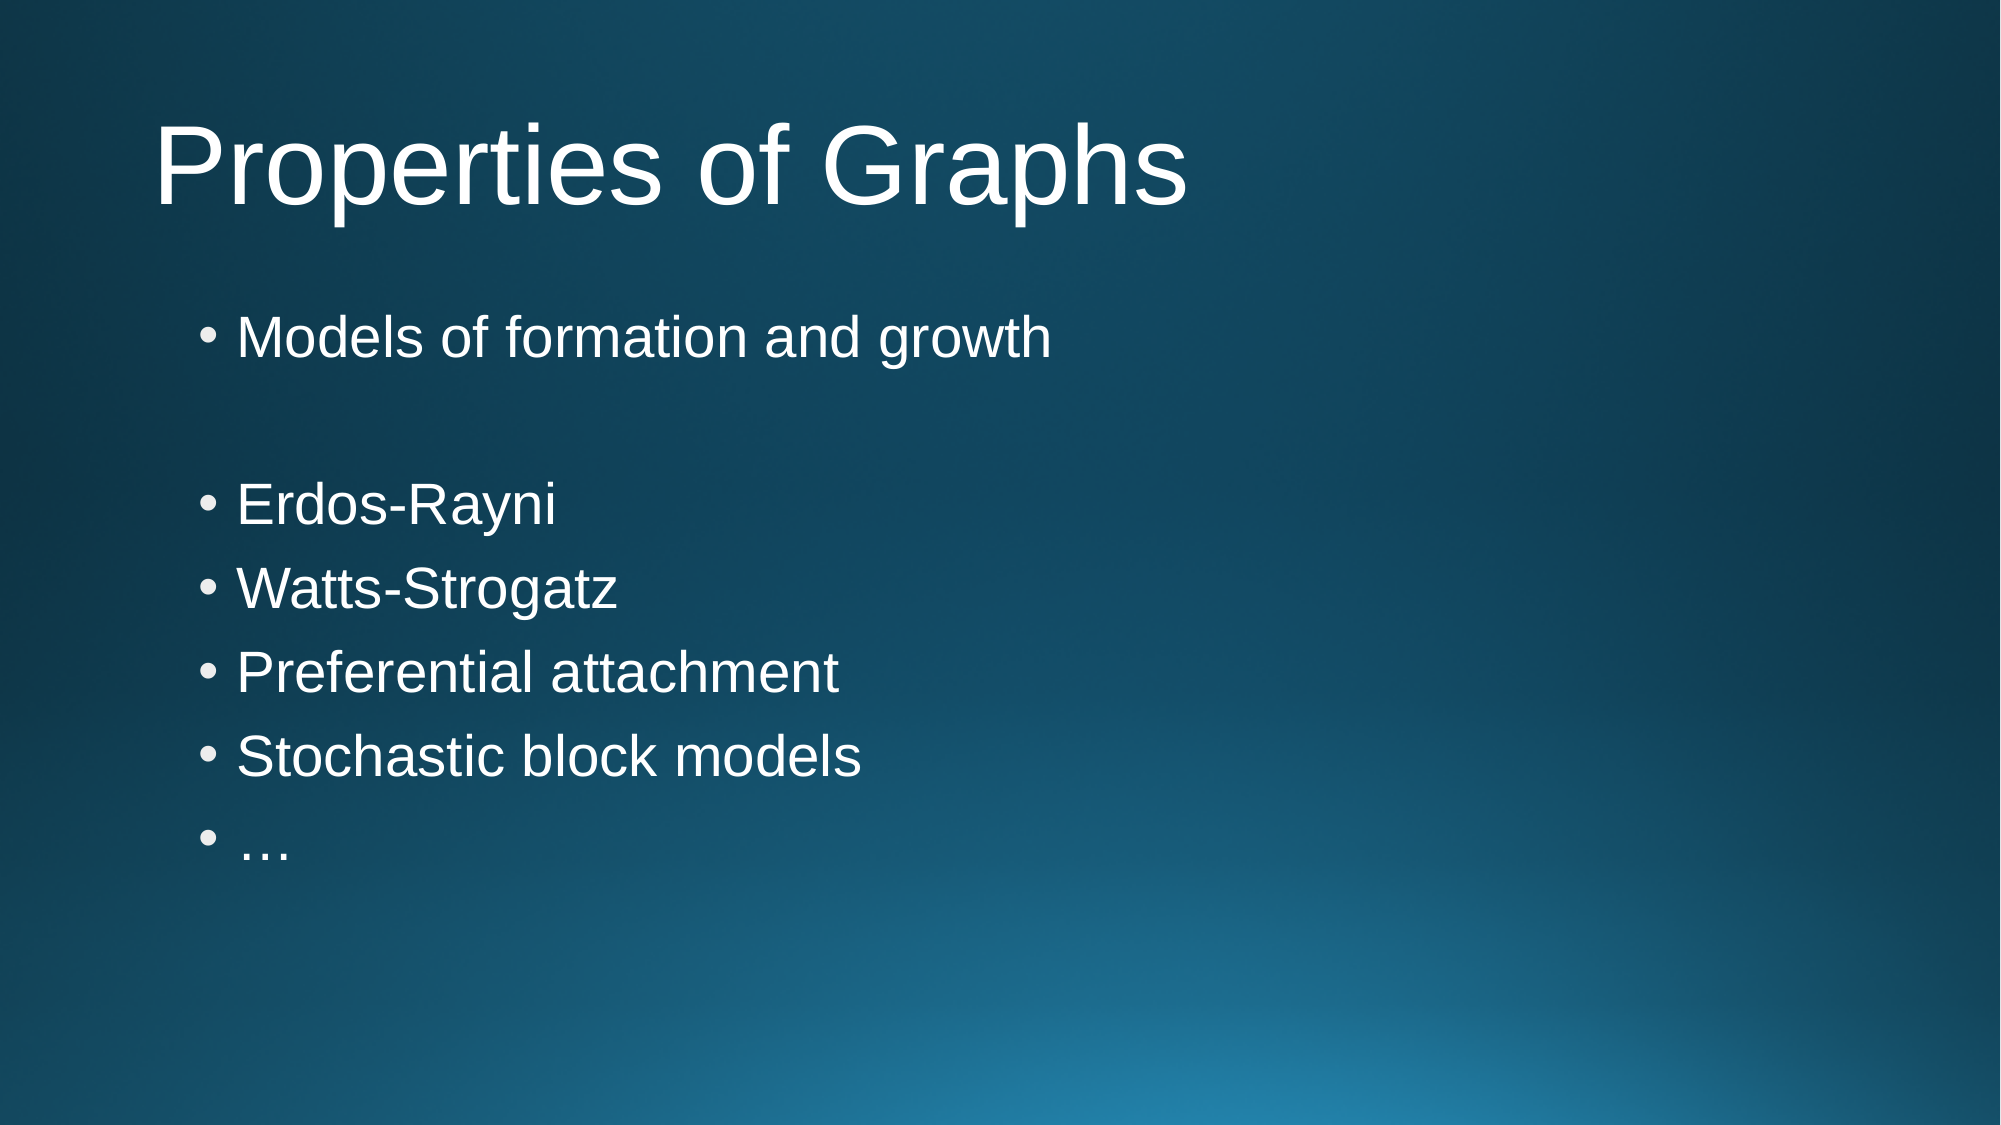

# Properties of Graphs
Models of formation and growth

Erdos-Rayni
Watts-Strogatz
Preferential attachment
Stochastic block models
…